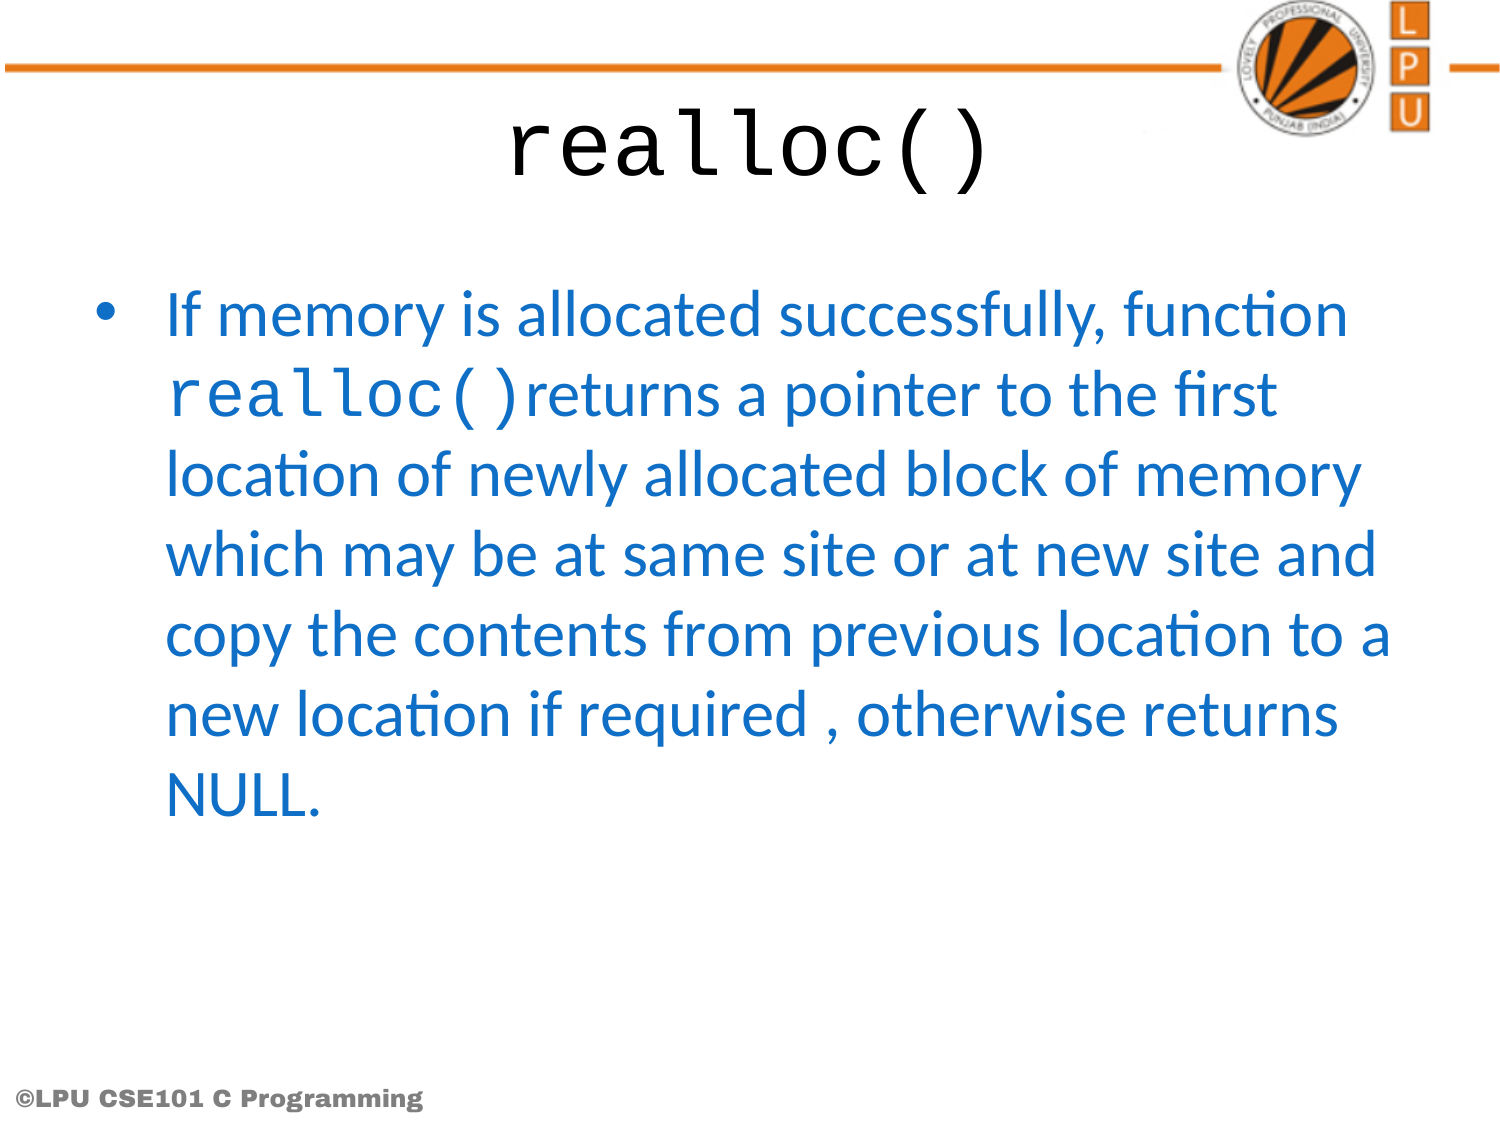

# realloc()
If memory is allocated successfully, function realloc()returns a pointer to the first location of newly allocated block of memory which may be at same site or at new site and copy the contents from previous location to a new location if required , otherwise returns NULL.